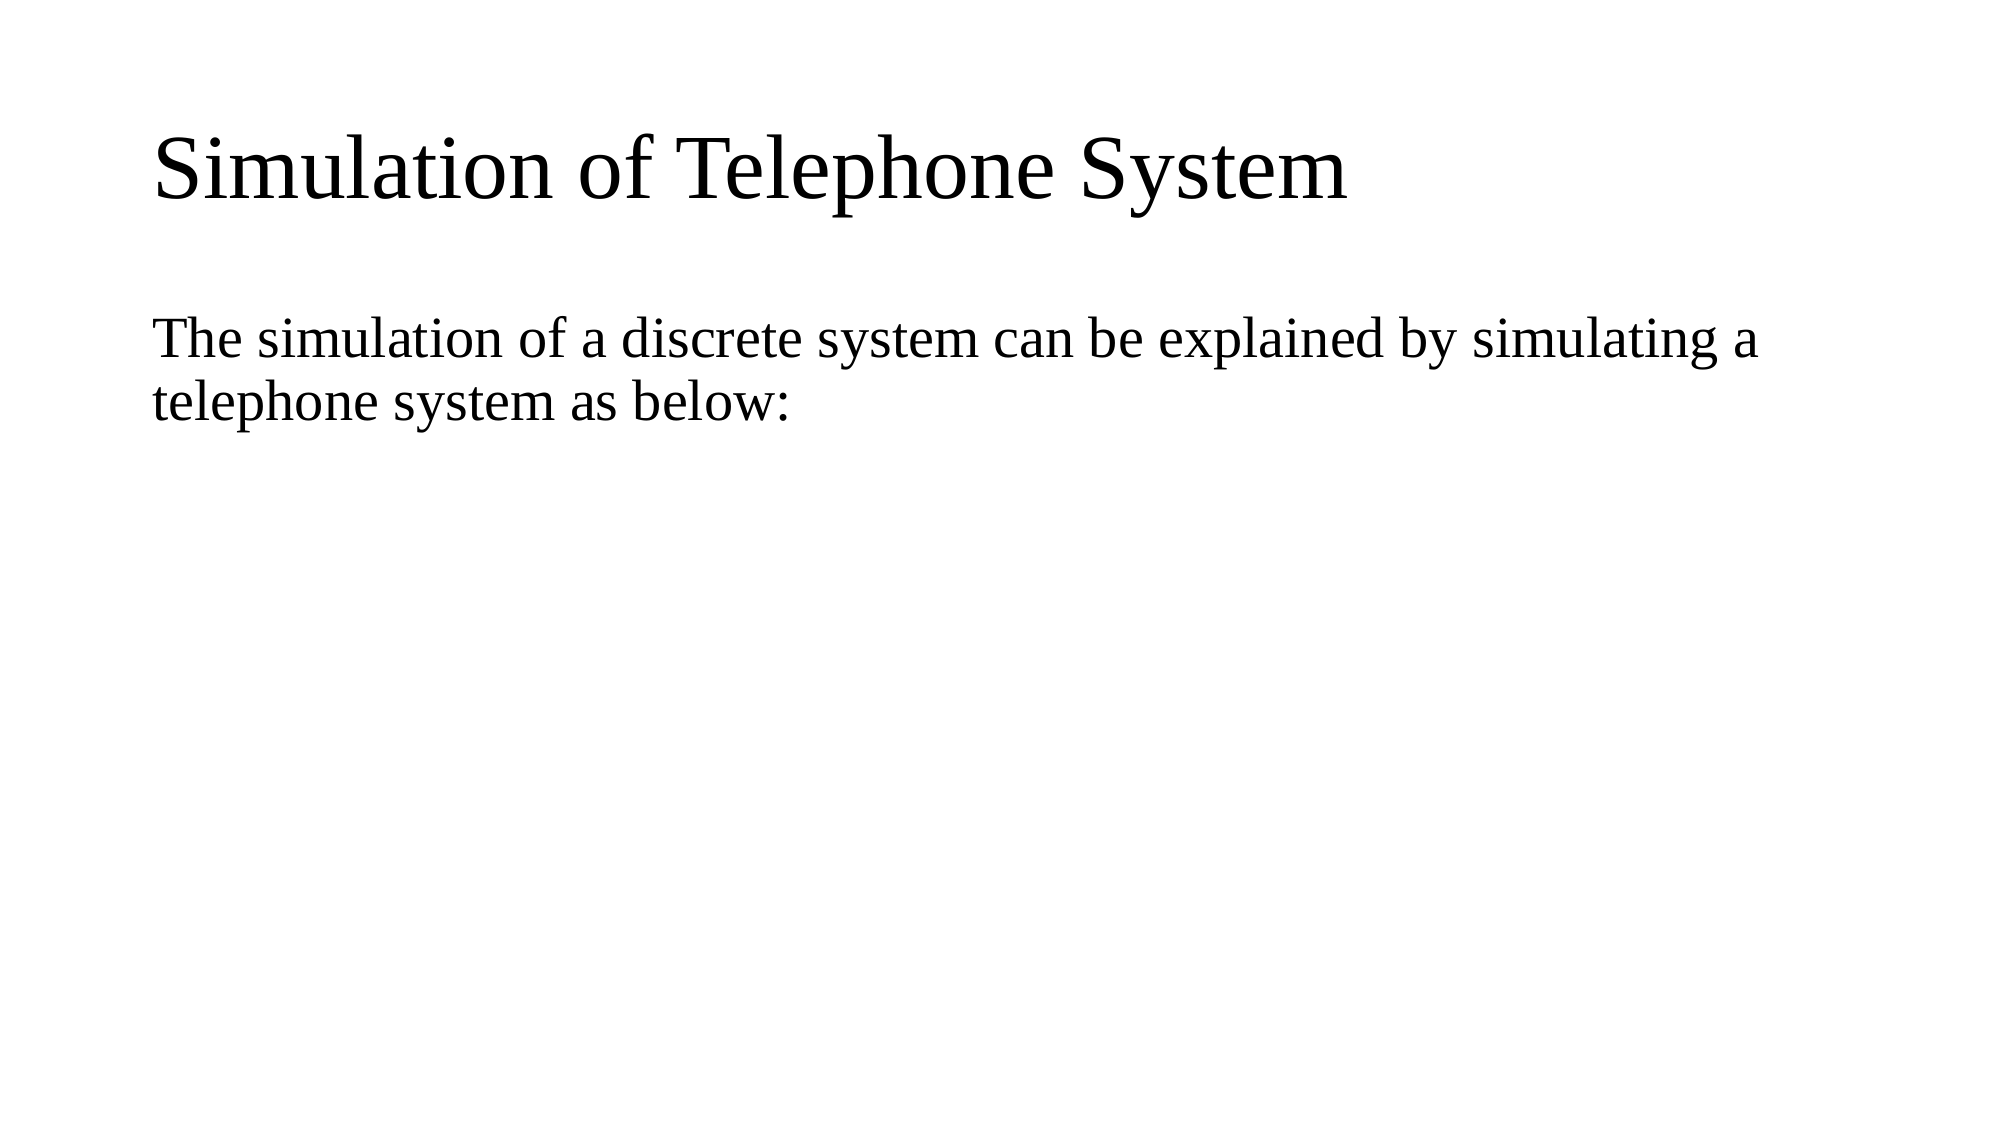

# Simulation of Telephone System
The simulation of a discrete system can be explained by simulating a telephone system as below: